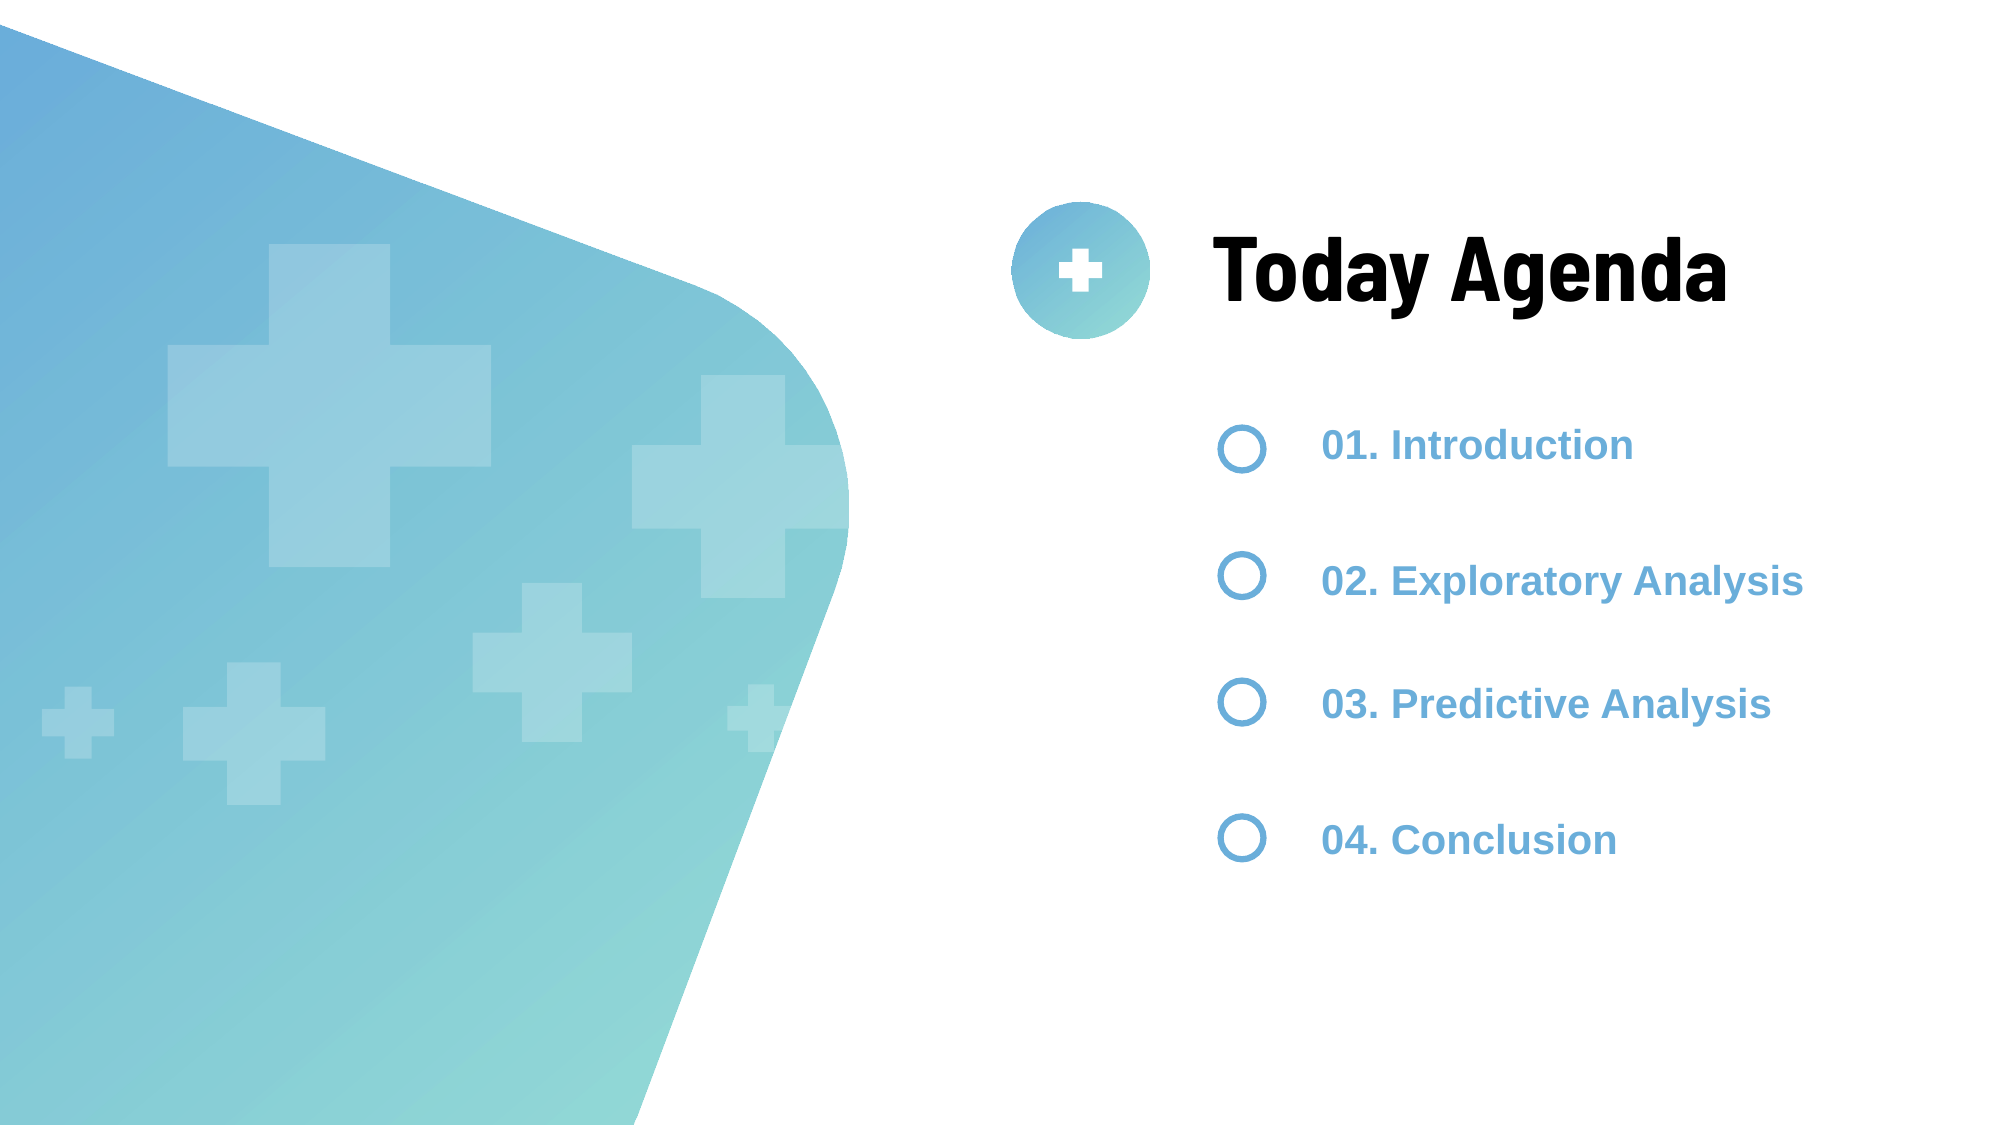

Today Agenda

01. Introduction

02. Exploratory Analysis

03. Predictive Analysis

04. Conclusion